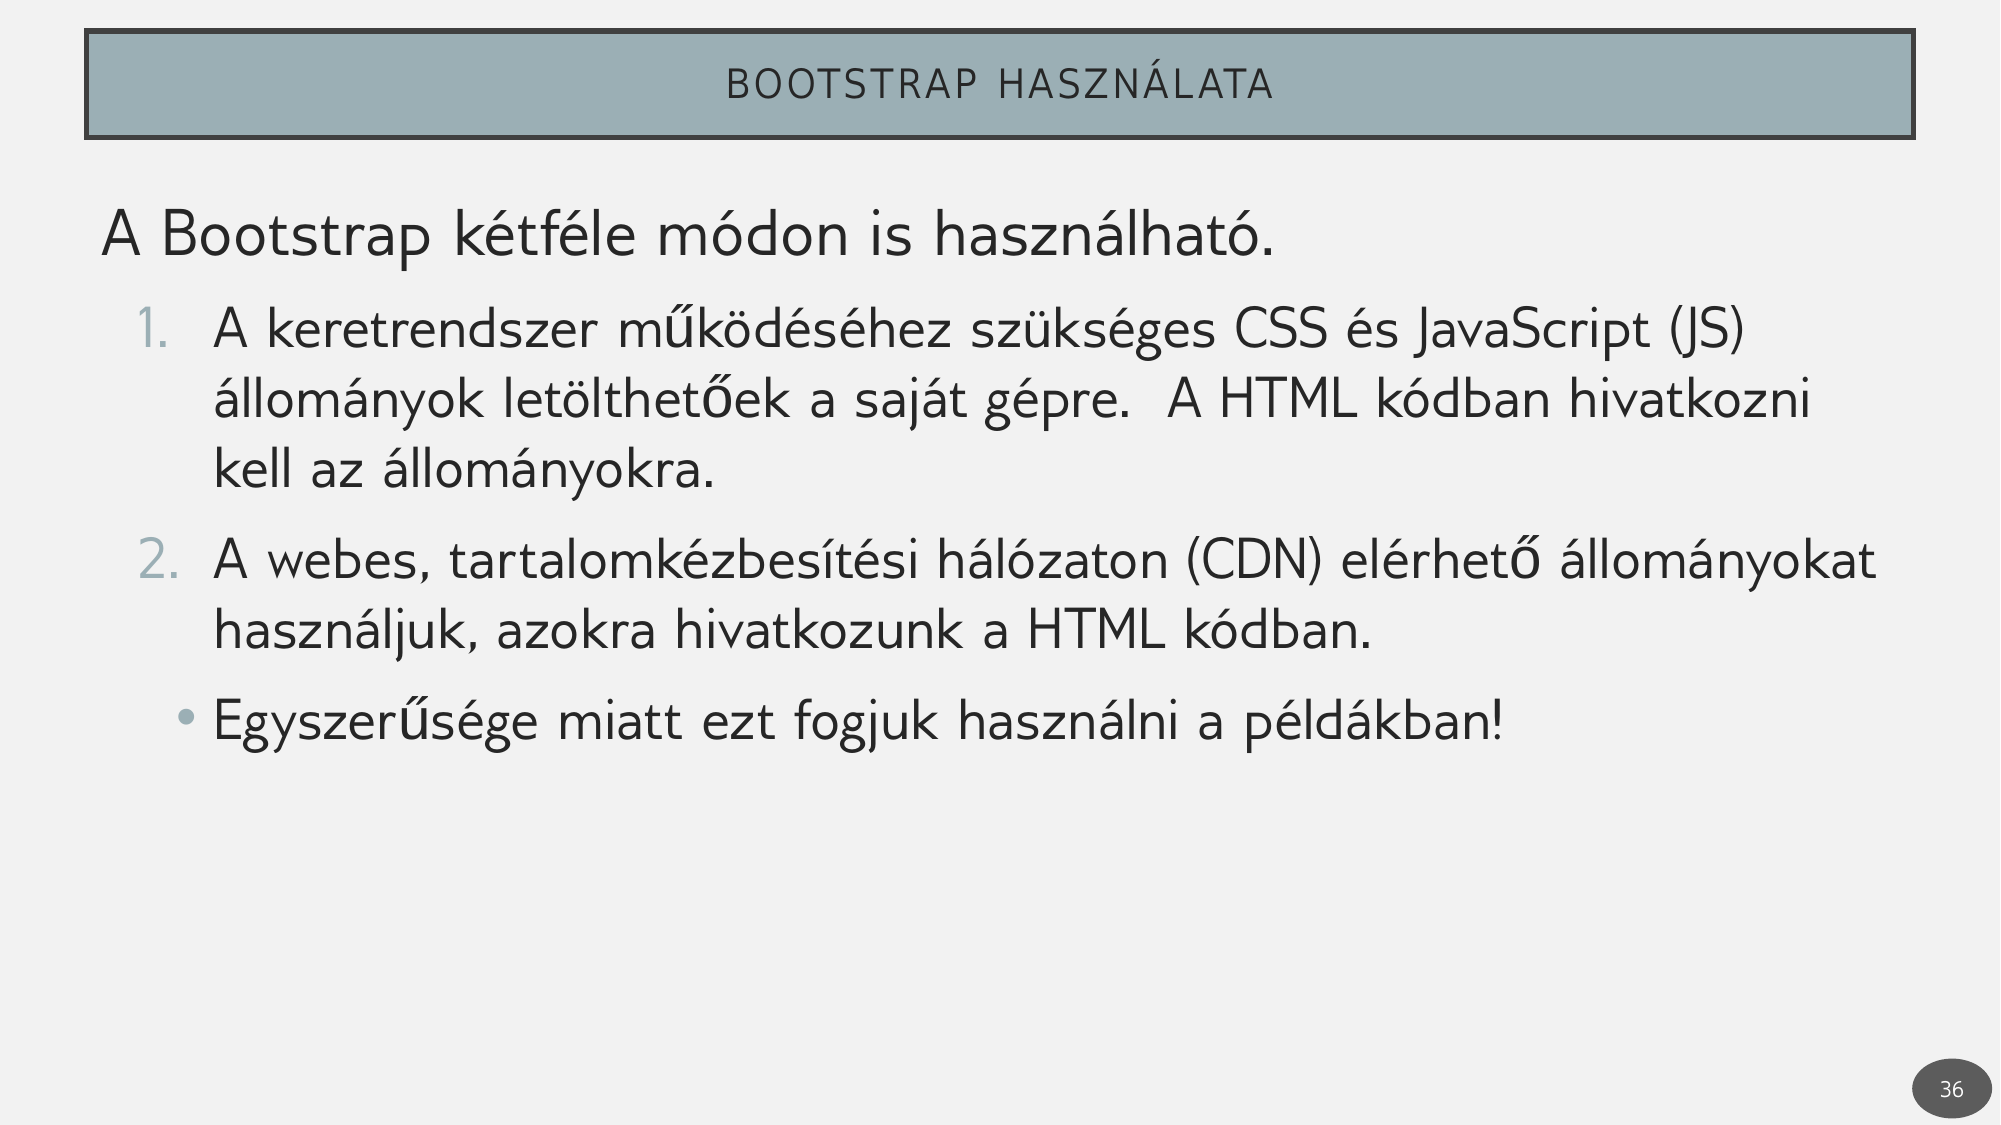

# Bootstrap használata
A Bootstrap kétféle módon is használható.
A keretrendszer működéséhez szükséges CSS és JavaScript (JS) állományok letölthetőek a saját gépre.  A HTML kódban hivatkozni kell az állományokra.
A webes, tartalomkézbesítési hálózaton (CDN) elérhető állományokat használjuk, azokra hivatkozunk a HTML kódban.
Egyszerűsége miatt ezt fogjuk használni a példákban!
36